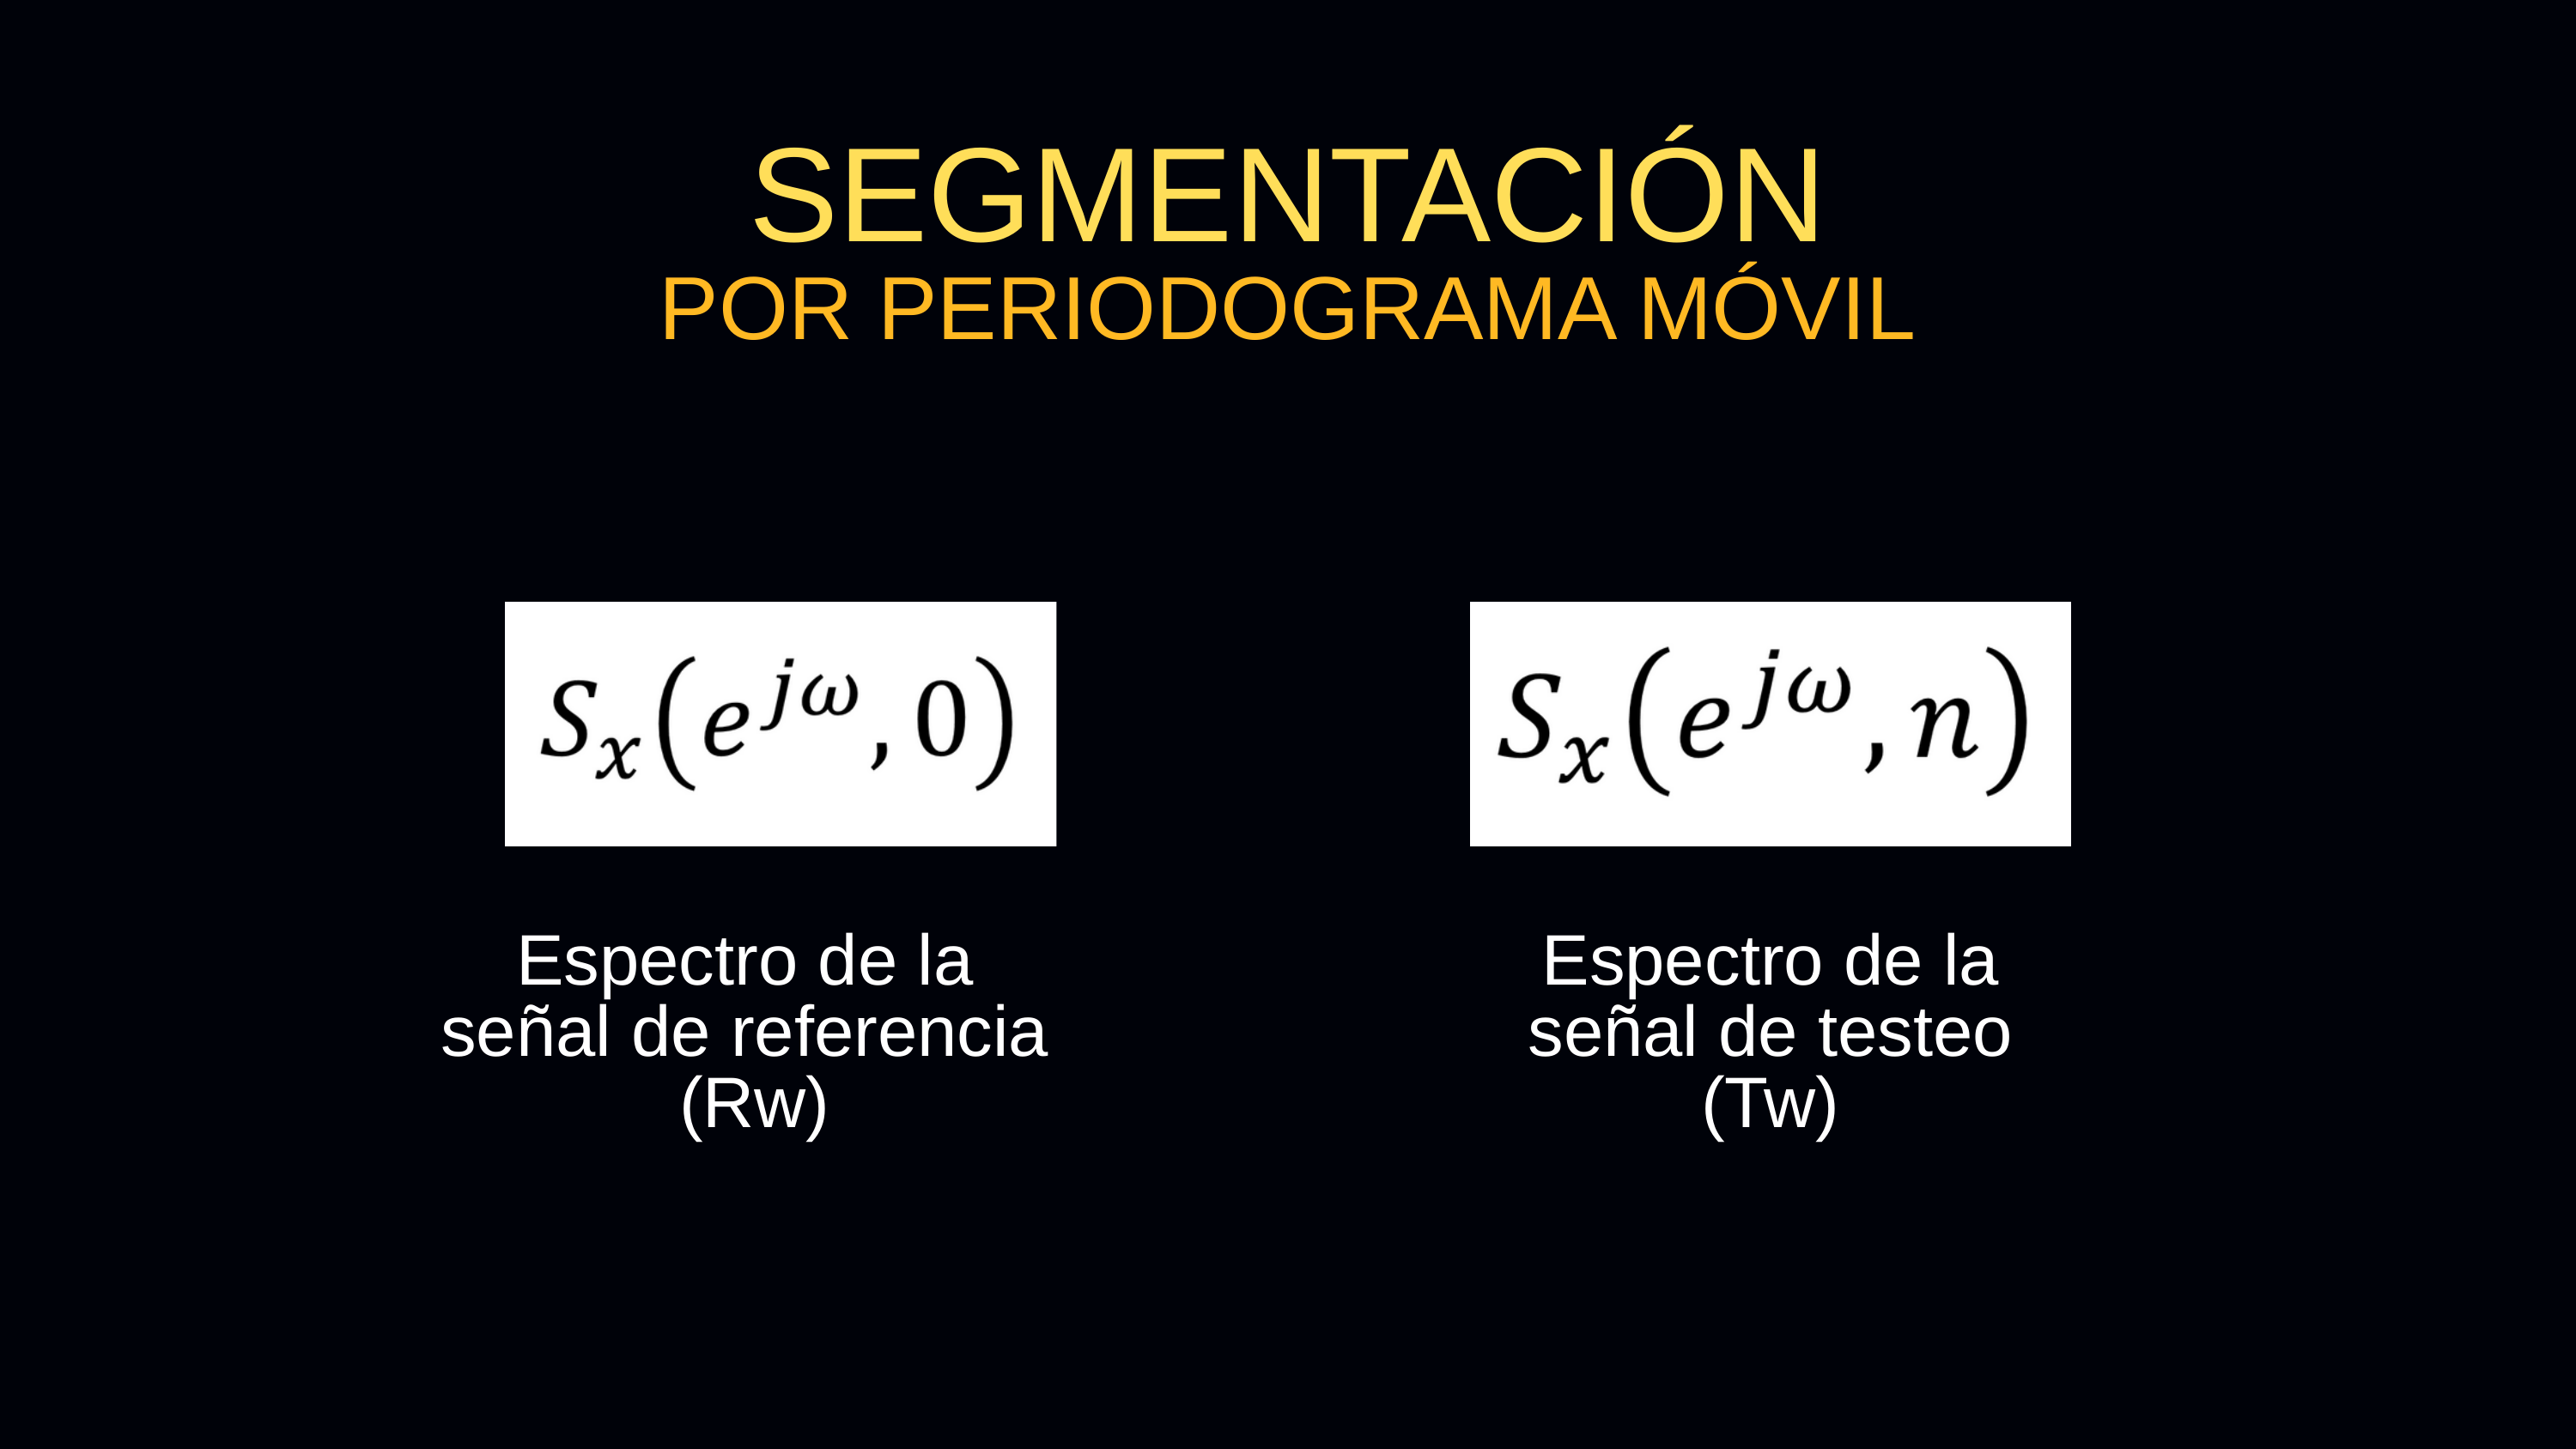

SEGMENTACIÓN
POR PERIODOGRAMA MÓVIL

Espectro de la
señal de referencia
 (Rw)
Espectro de la
señal de testeo
(Tw)